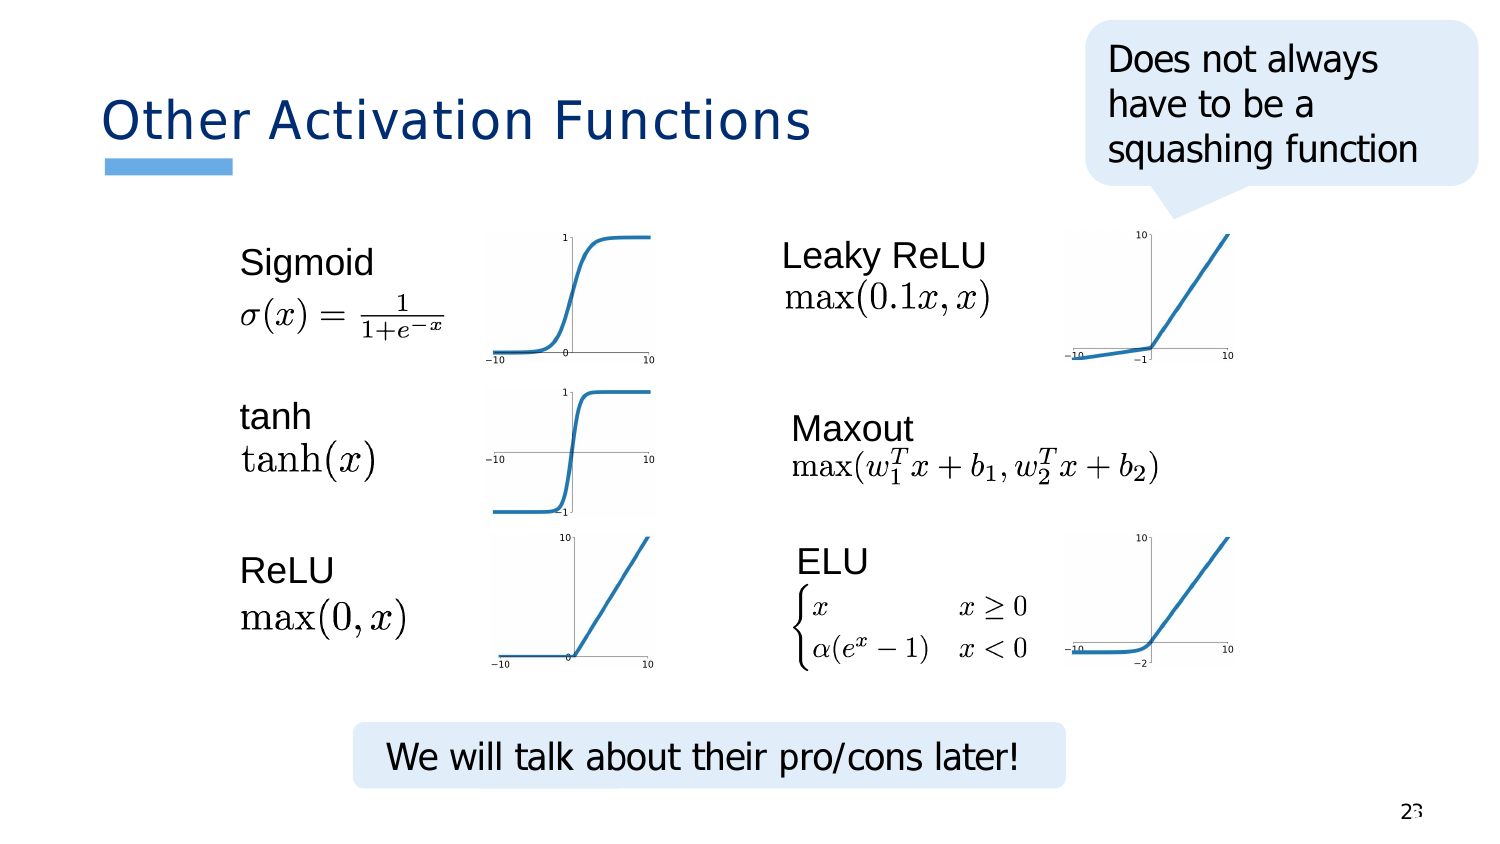

Fei-Fei Li & Justin Johnson & Serena Yeung
April 19, 2018
# Other Activation Functions
Does not always have to be a squashing function
Leaky ReLU

Sigmoid

tanh

Maxout

ELU
ReLU

Fei-Fei Li & Justin Johnson & Serena Yeung	Lecture 6 -	April 19, 2018
We will talk about their pro/cons later!
Lecture 6 - 23